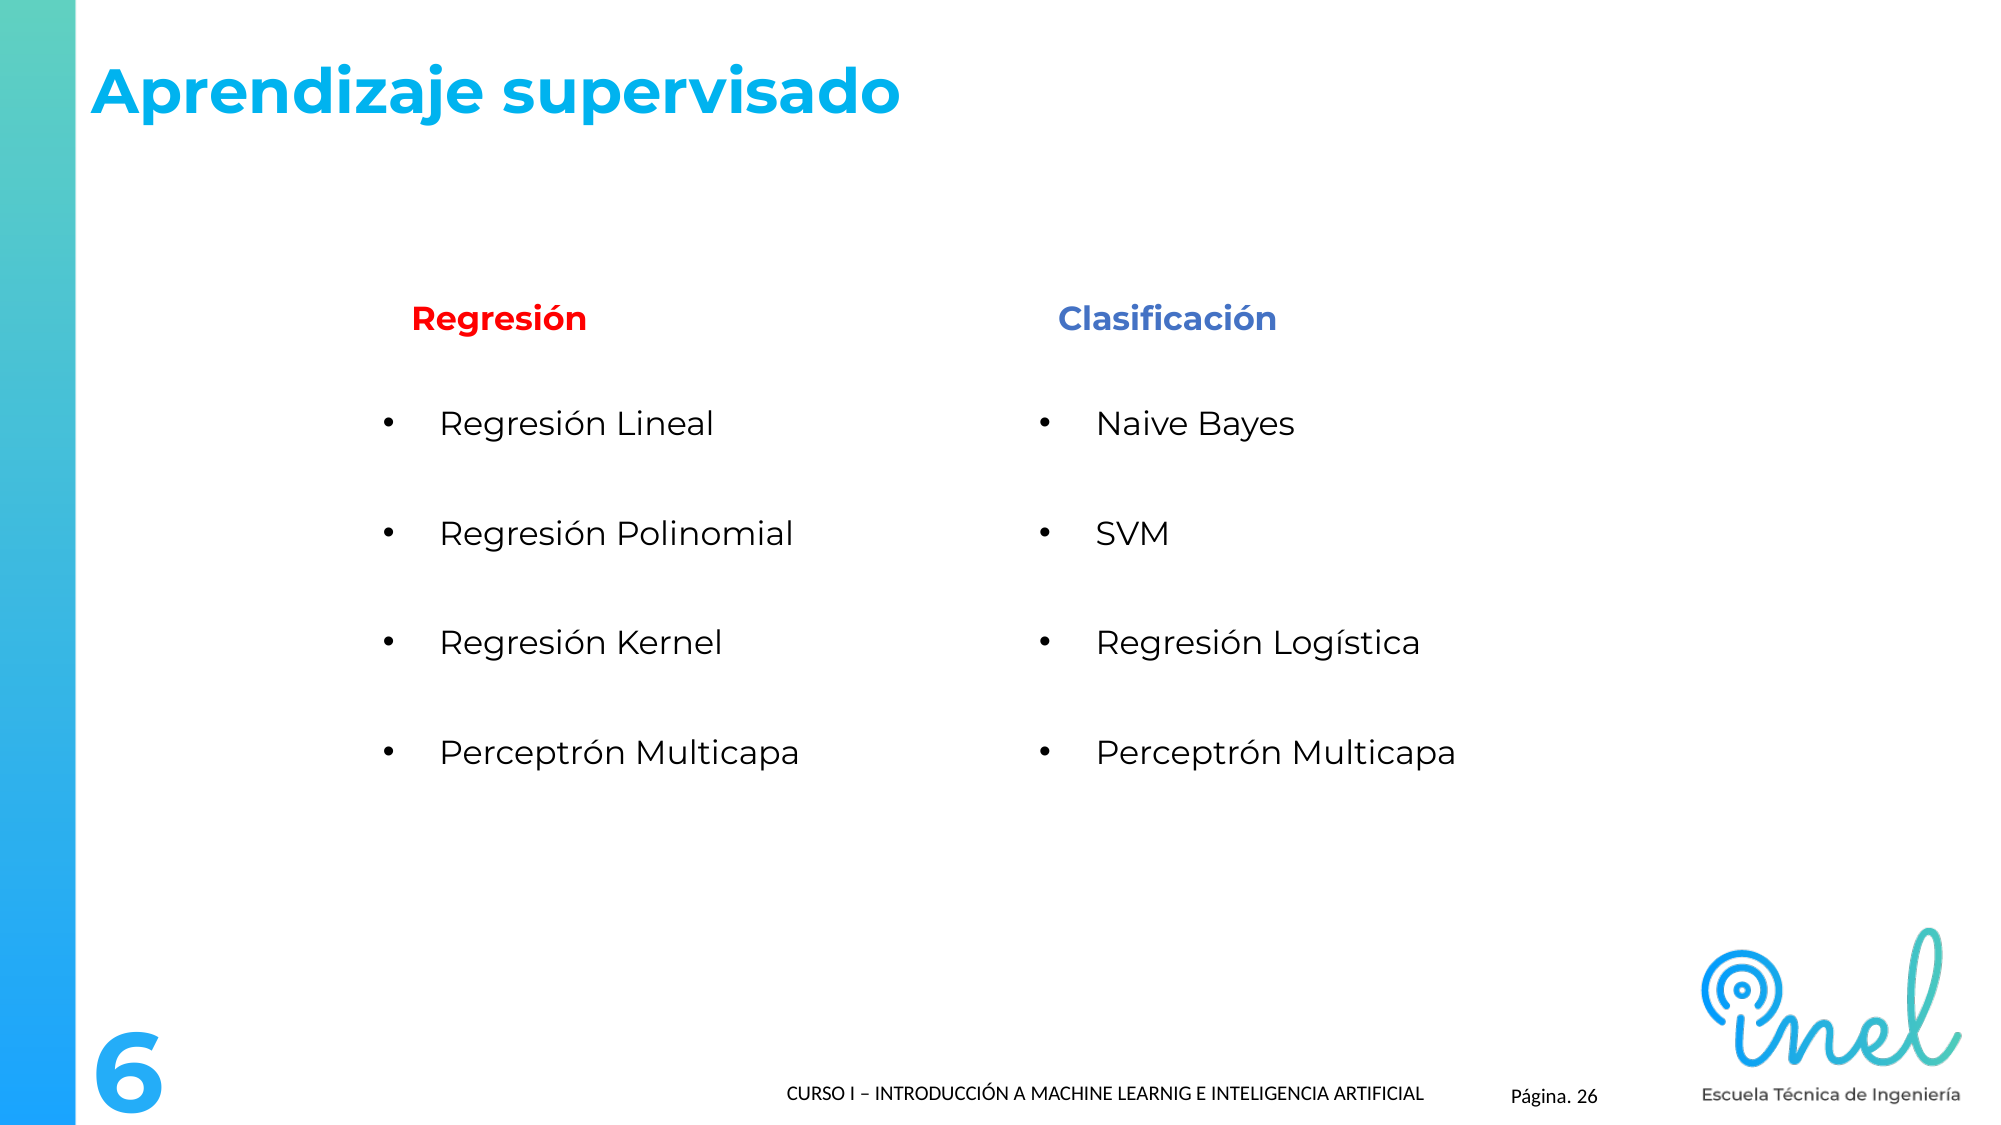

Regresión
Clasificación
Regresión Lineal
Regresión Polinomial
Regresión Kernel
Perceptrón Multicapa
Naive Bayes
SVM
Regresión Logística
Perceptrón Multicapa